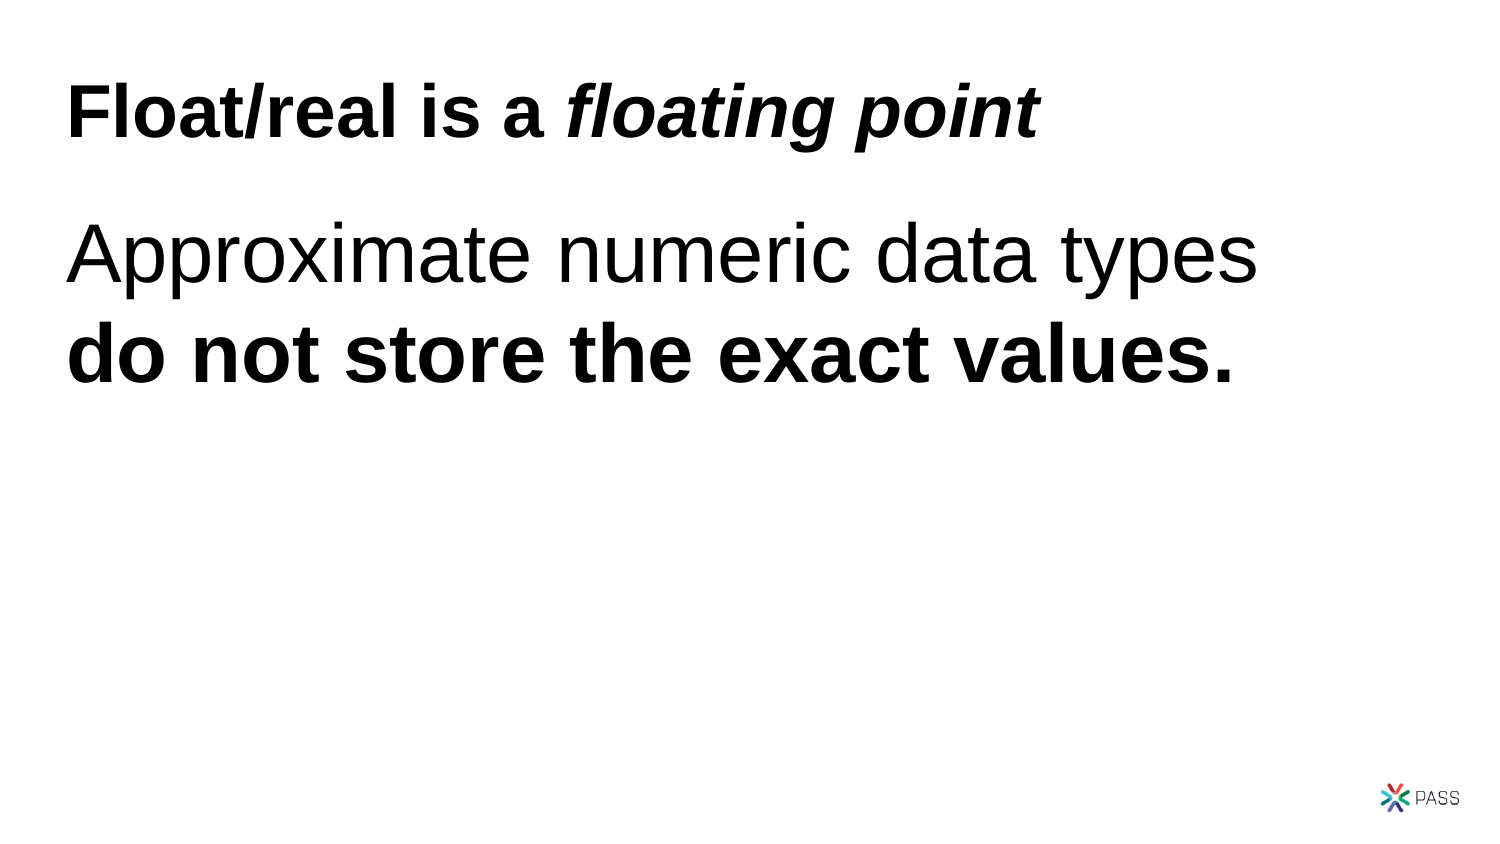

# Float/real is a floating point
Approximate numeric data types
do not store the exact values.